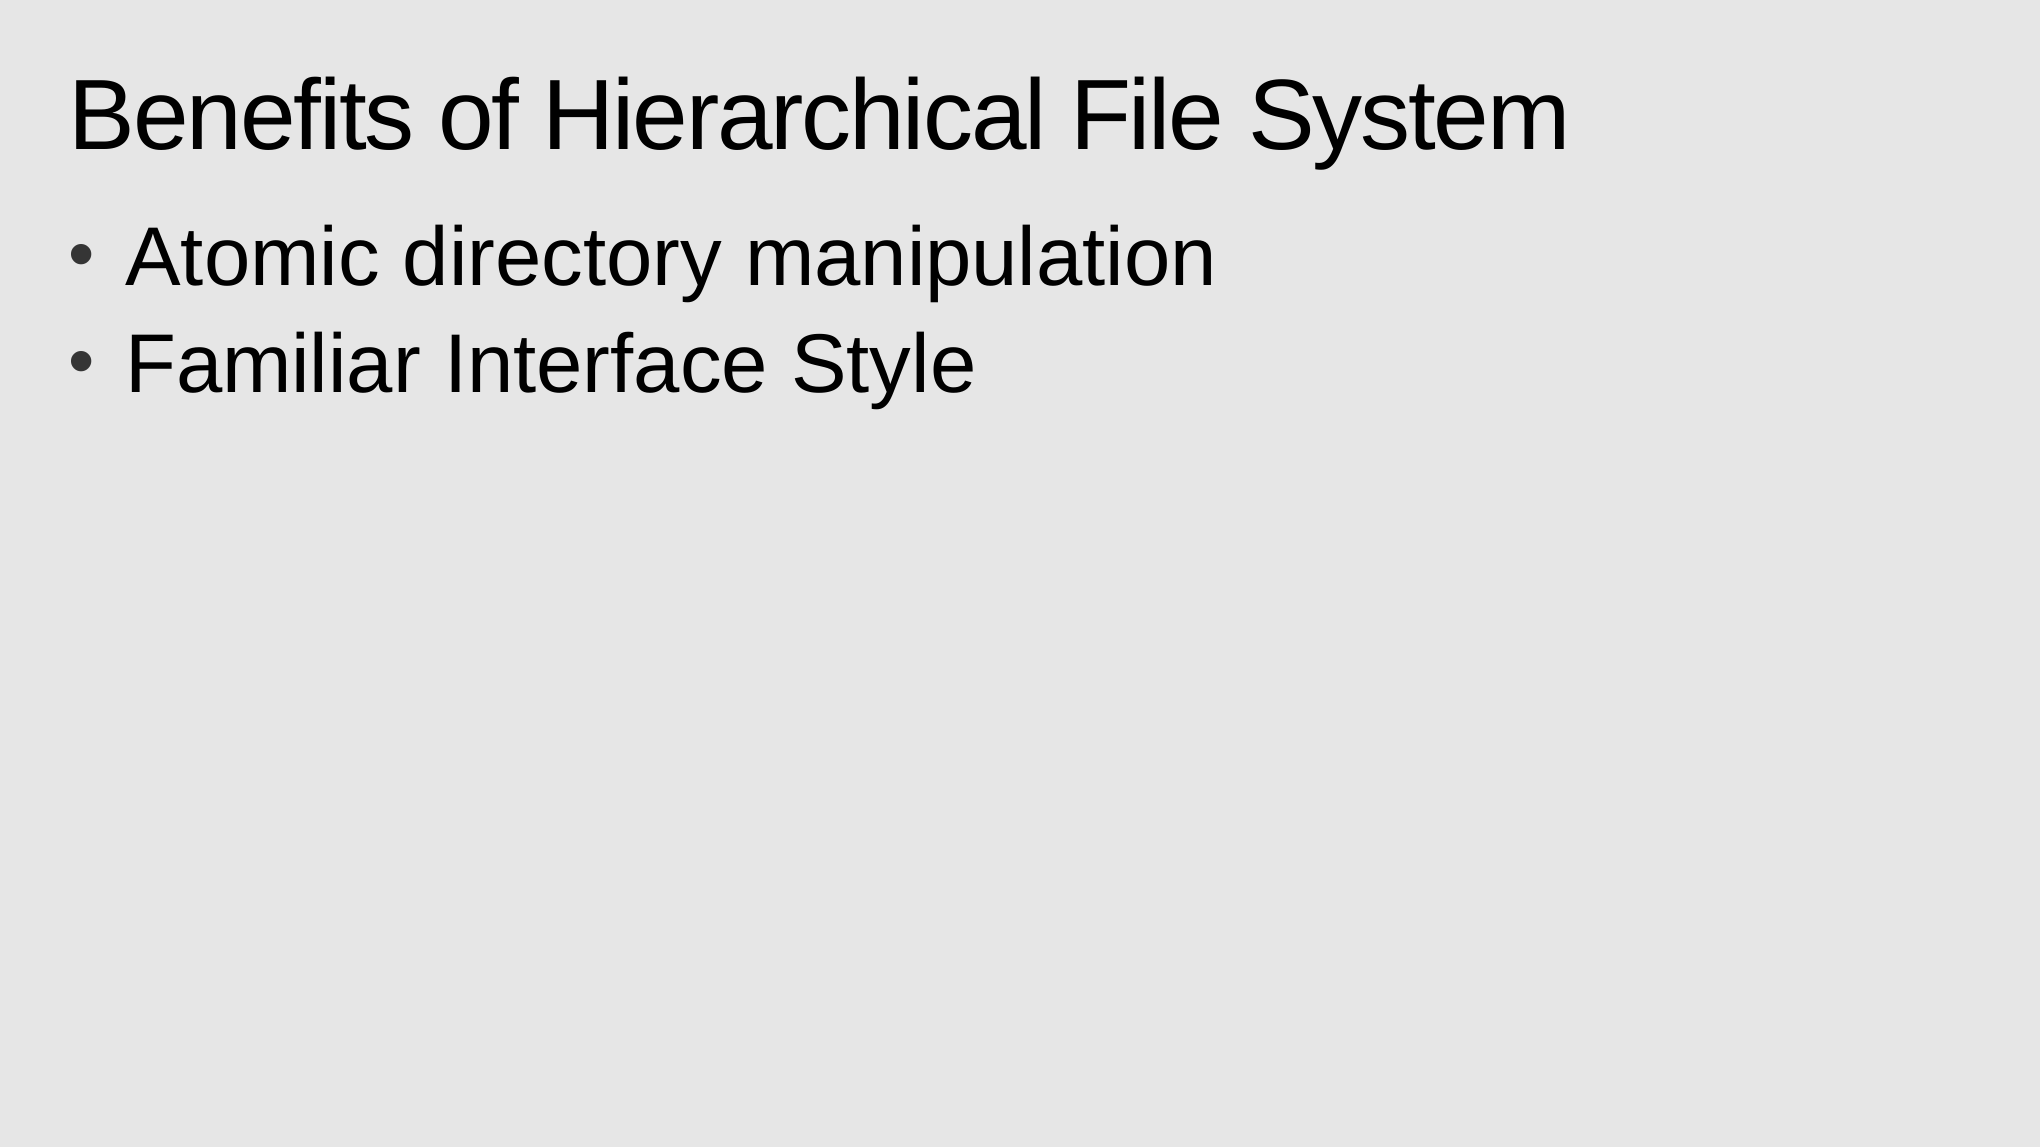

# Benefits of Hierarchical File System
Atomic directory manipulation
Familiar Interface Style